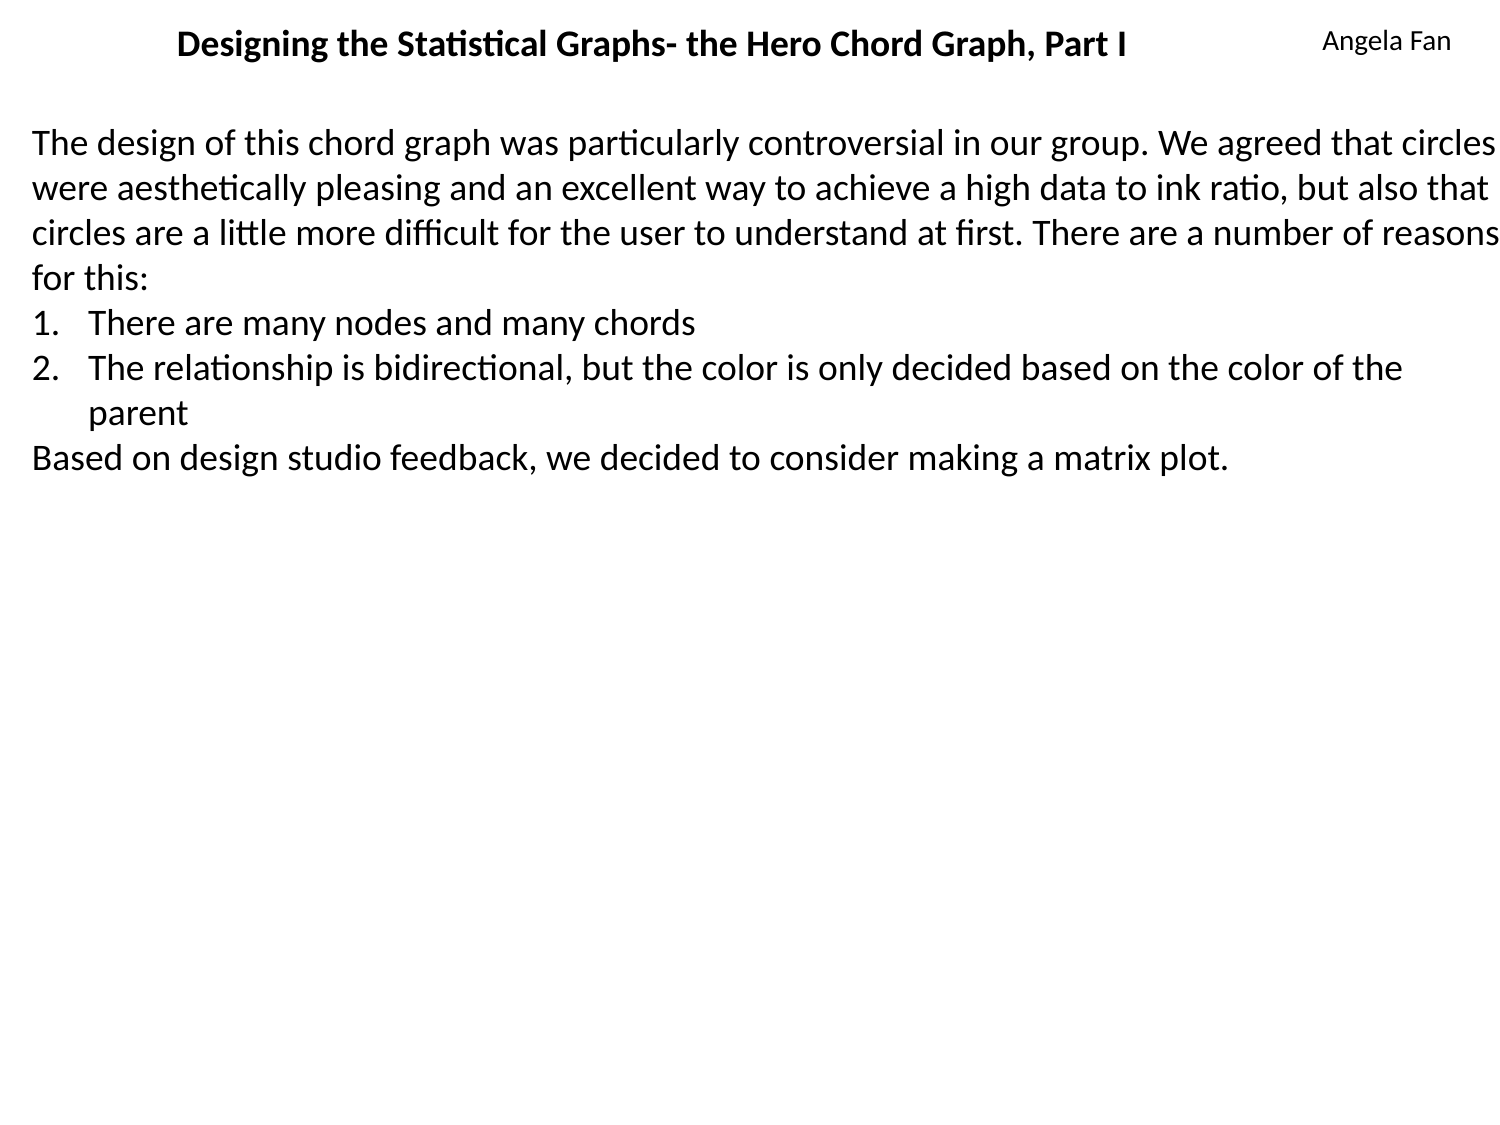

Designing the Statistical Graphs- the Hero Chord Graph, Part I
Angela Fan
The design of this chord graph was particularly controversial in our group. We agreed that circles were aesthetically pleasing and an excellent way to achieve a high data to ink ratio, but also that circles are a little more difficult for the user to understand at first. There are a number of reasons for this:
There are many nodes and many chords
The relationship is bidirectional, but the color is only decided based on the color of the parent
Based on design studio feedback, we decided to consider making a matrix plot.